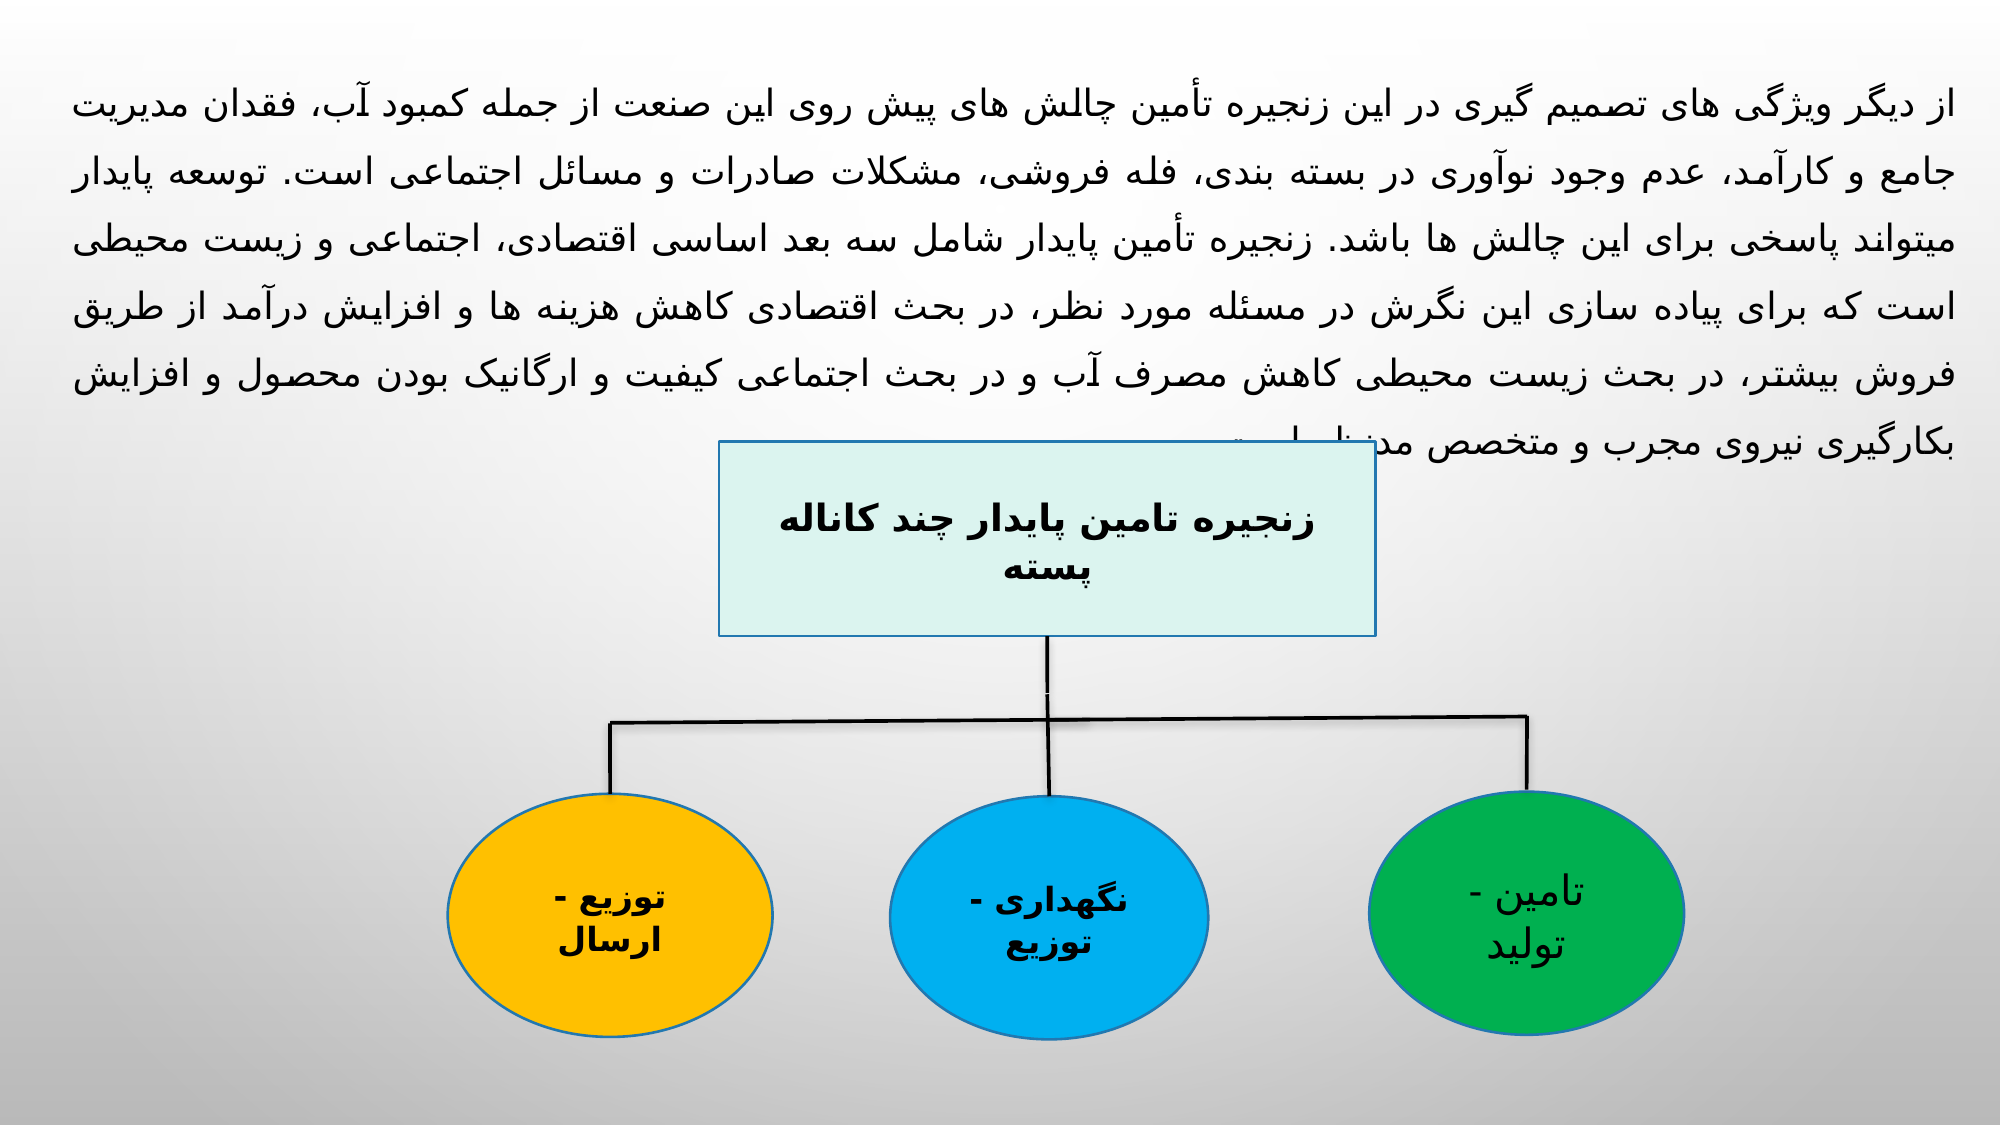

از دیگر ویژگی های تصمیم گیری در این زنجیره تأمین چالش های پیش روی این صنعت از جمله کمبود آب، فقدان مدیریت جامع و کارآمد، عدم وجود نوآوری در بسته بندی، فله فروشی، مشکلات صادرات و مسائل اجتماعی است. توسعه پایدار میتواند پاسخی برای این چالش ها باشد. زنجیره تأمین پایدار شامل سه بعد اساسی اقتصادی، اجتماعی و زیست محیطی است که برای پیاده سازی این نگرش در مسئله مورد نظر، در بحث اقتصادی کاهش هزینه ها و افزایش درآمد از طریق فروش بیشتر، در بحث زیست محیطی کاهش مصرف آب و در بحث اجتماعی کیفیت و ارگانیک بودن محصول و افزایش بکارگیری نیروی مجرب و متخصص مدنظر است.

زنجیره تامین پایدار چند کاناله پسته
تامین - تولید
توزیع - ارسال
نگهداری - توزیع